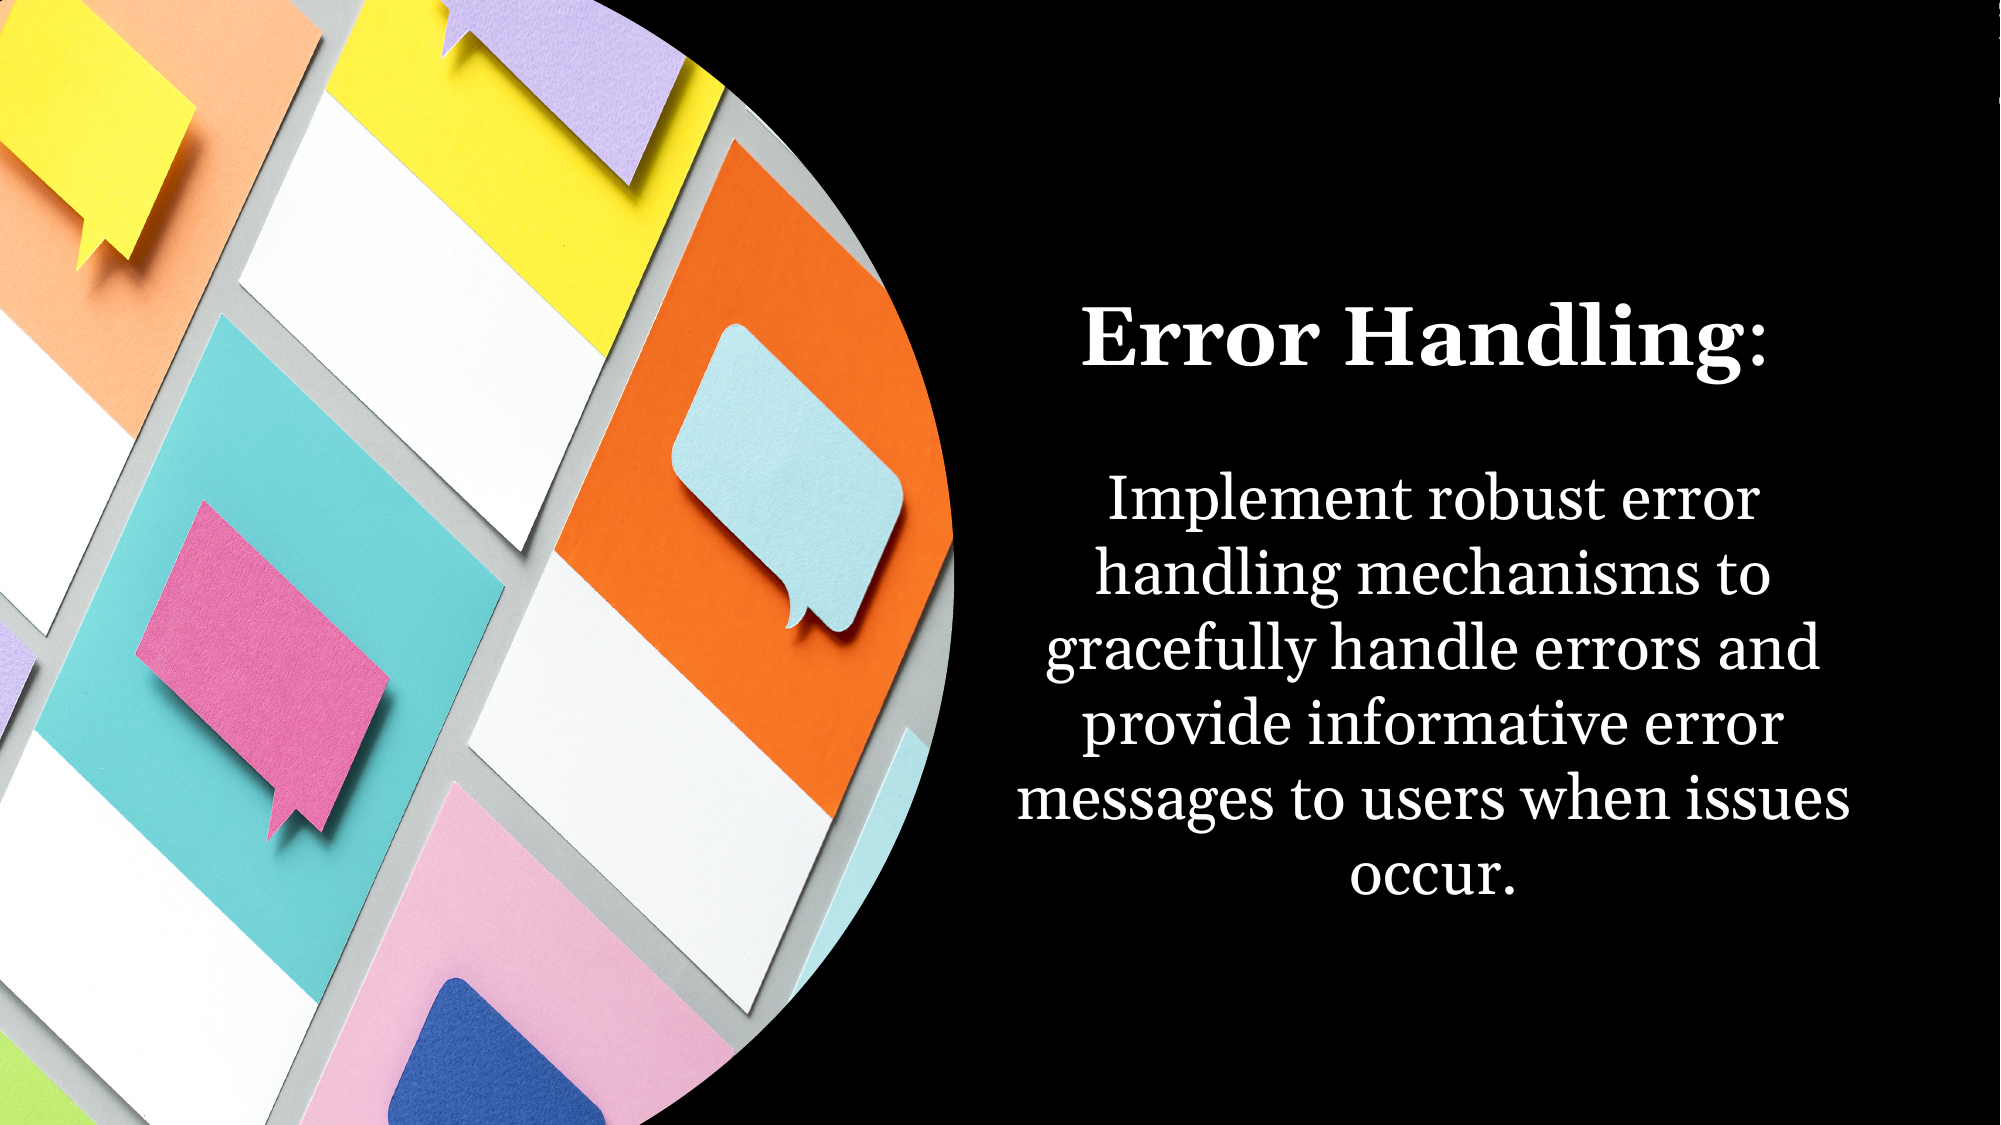

Error Handling:

Implement robust error handling mechanisms to gracefully handle errors and provide informative error messages to users when issues occur.